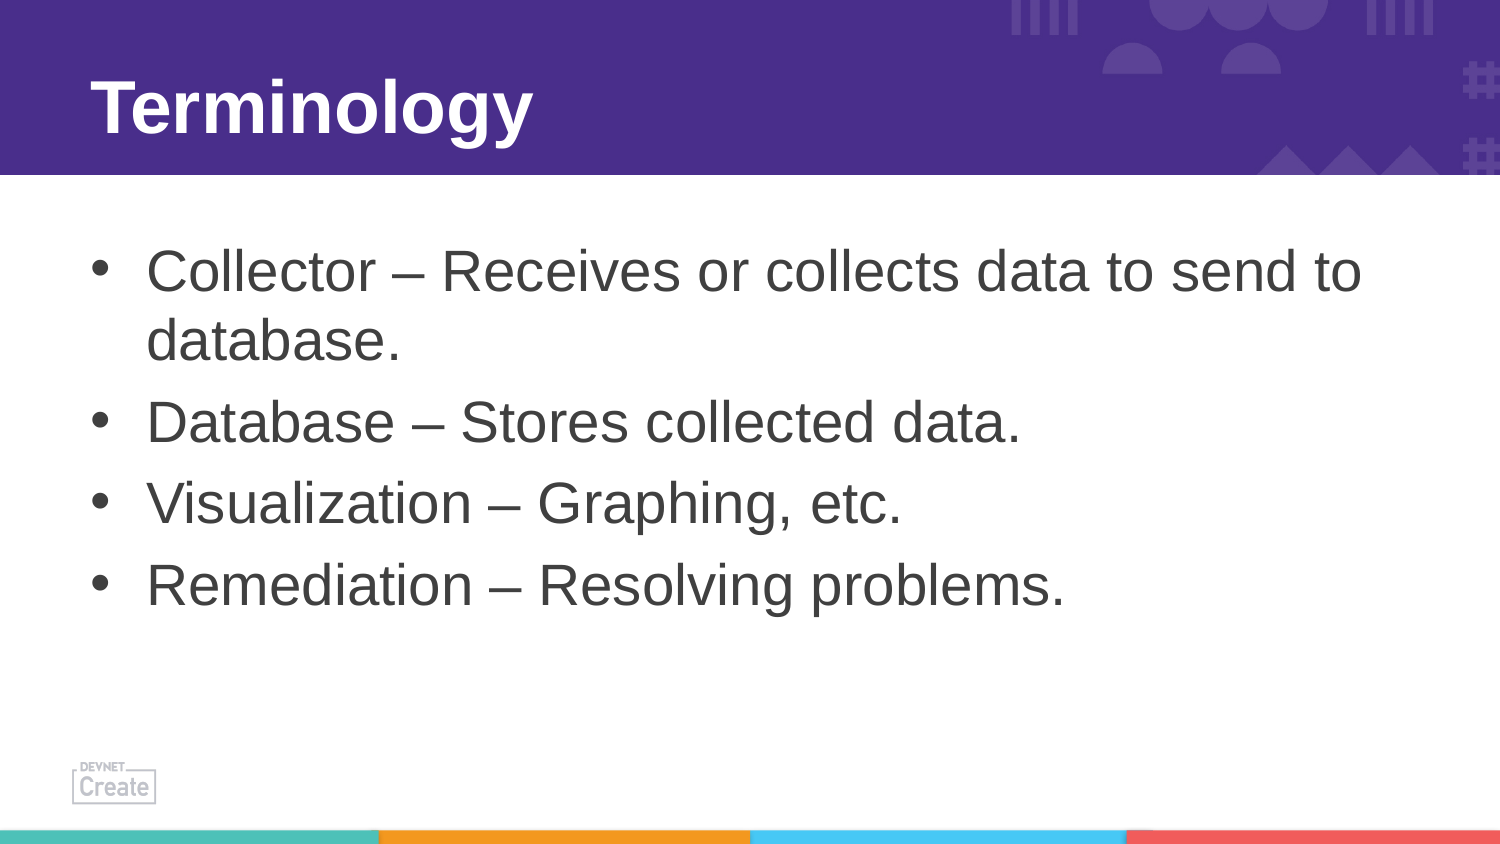

# Terminology
Collector – Receives or collects data to send to database.
Database – Stores collected data.
Visualization – Graphing, etc.
Remediation – Resolving problems.